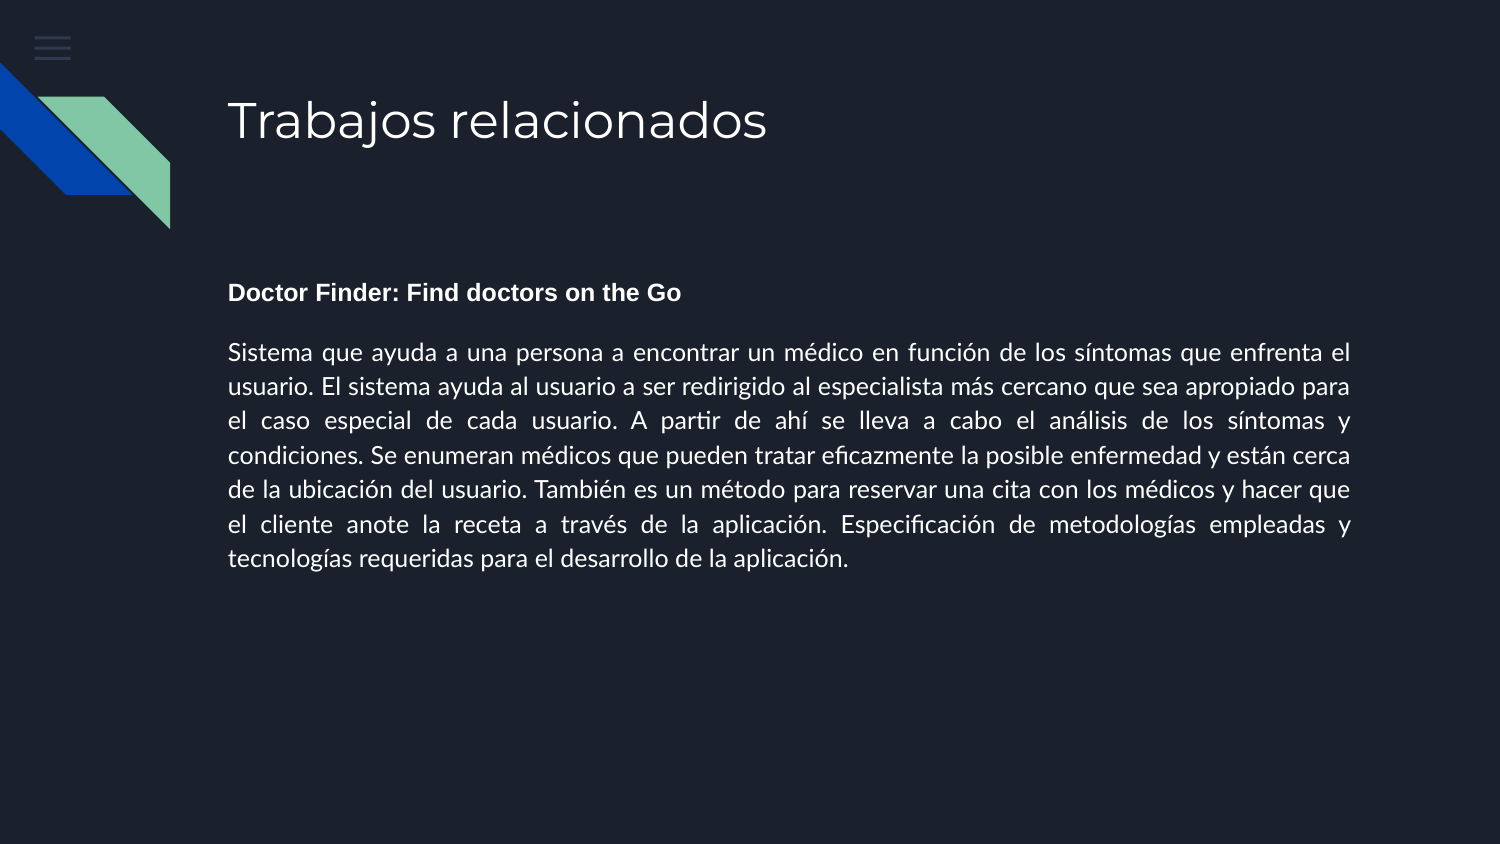

# Trabajos relacionados

Doctor Finder: Find doctors on the Go
Sistema que ayuda a una persona a encontrar un médico en función de los síntomas que enfrenta el usuario. El sistema ayuda al usuario a ser redirigido al especialista más cercano que sea apropiado para el caso especial de cada usuario. A partir de ahí se lleva a cabo el análisis de los síntomas y condiciones. Se enumeran médicos que pueden tratar eficazmente la posible enfermedad y están cerca de la ubicación del usuario. También es un método para reservar una cita con los médicos y hacer que el cliente anote la receta a través de la aplicación. Especificación de metodologías empleadas y tecnologías requeridas para el desarrollo de la aplicación.